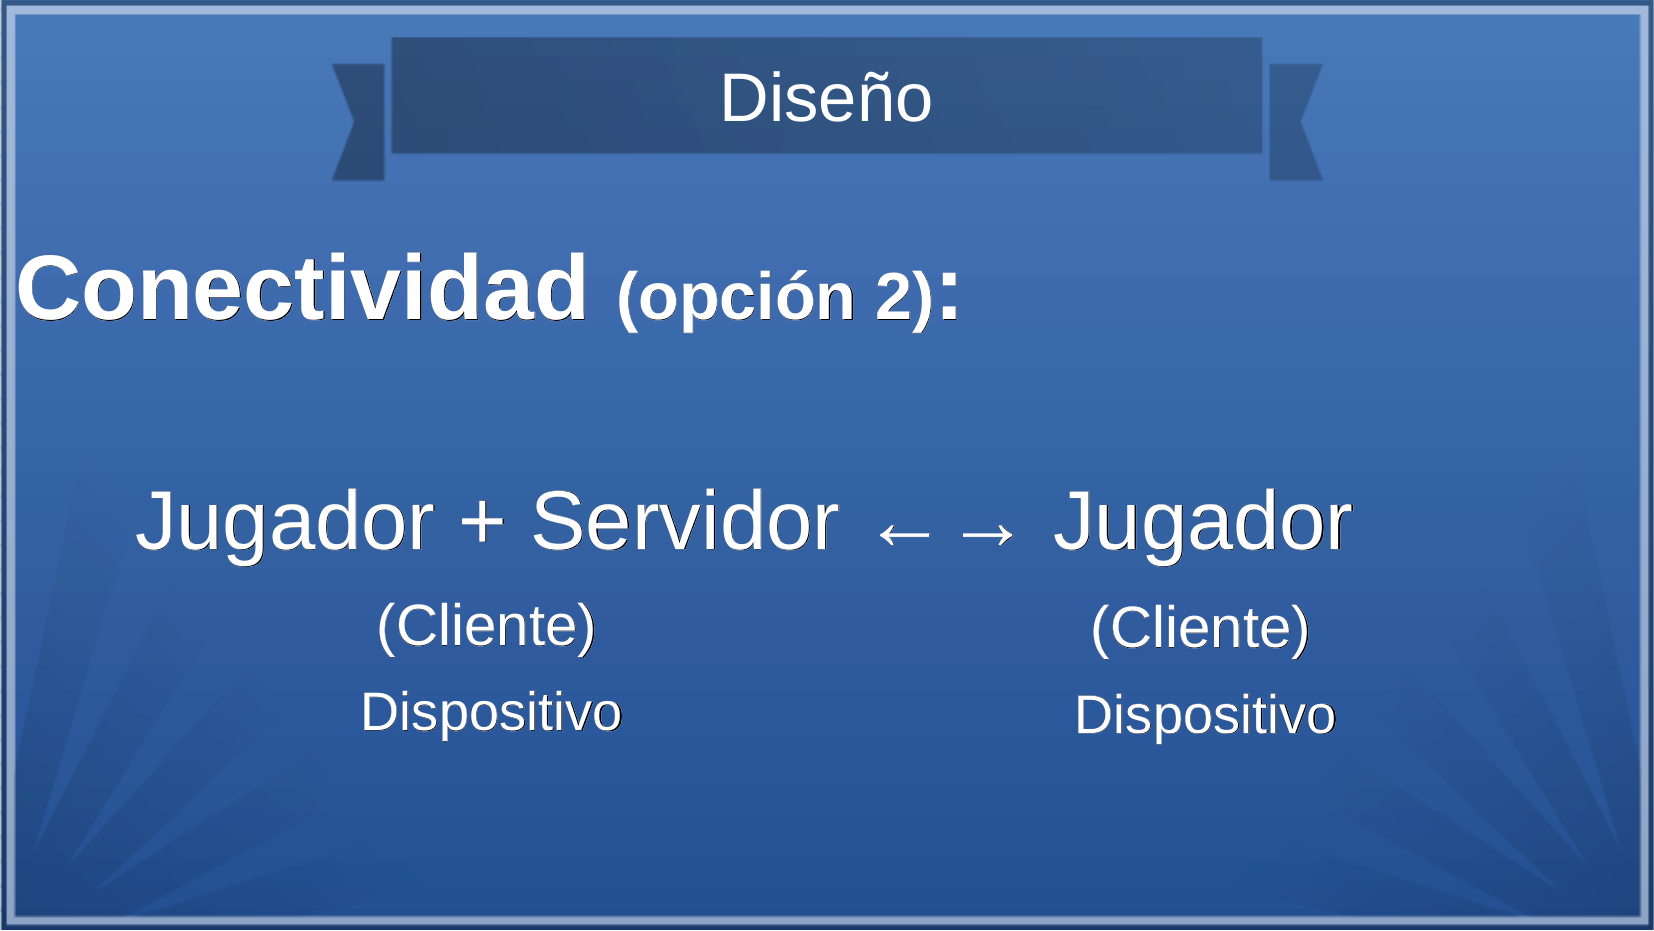

Diseño
Conectividad (opción 2):
Jugador + Servidor ←→ Jugador
(Cliente)
(Cliente)
Dispositivo
Dispositivo